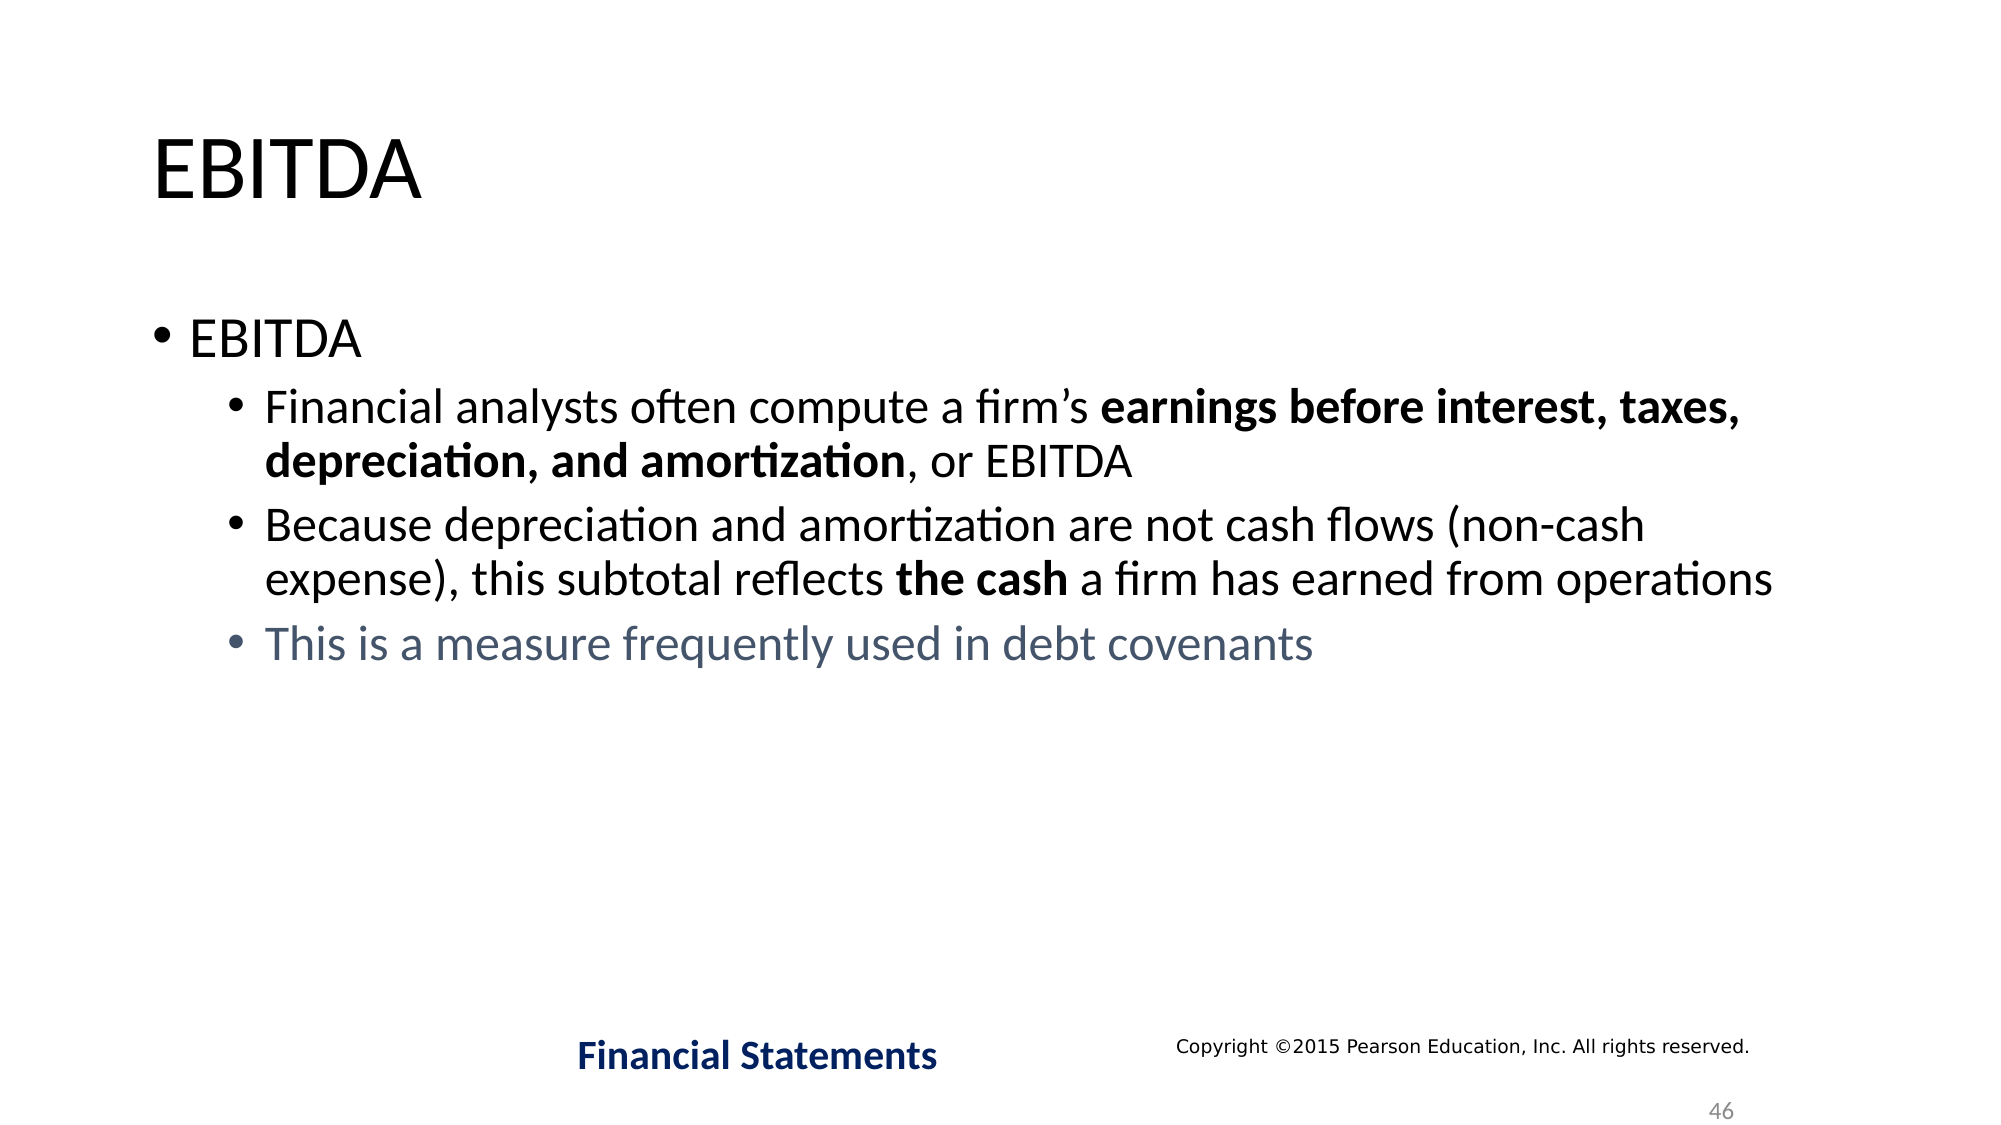

# EBITDA
EBITDA
Financial analysts often compute a firm’s earnings before interest, taxes, depreciation, and amortization, or EBITDA
Because depreciation and amortization are not cash flows (non-cash expense), this subtotal reflects the cash a firm has earned from operations
This is a measure frequently used in debt covenants
Financial Statements
Copyright ©2015 Pearson Education, Inc. All rights reserved.
46